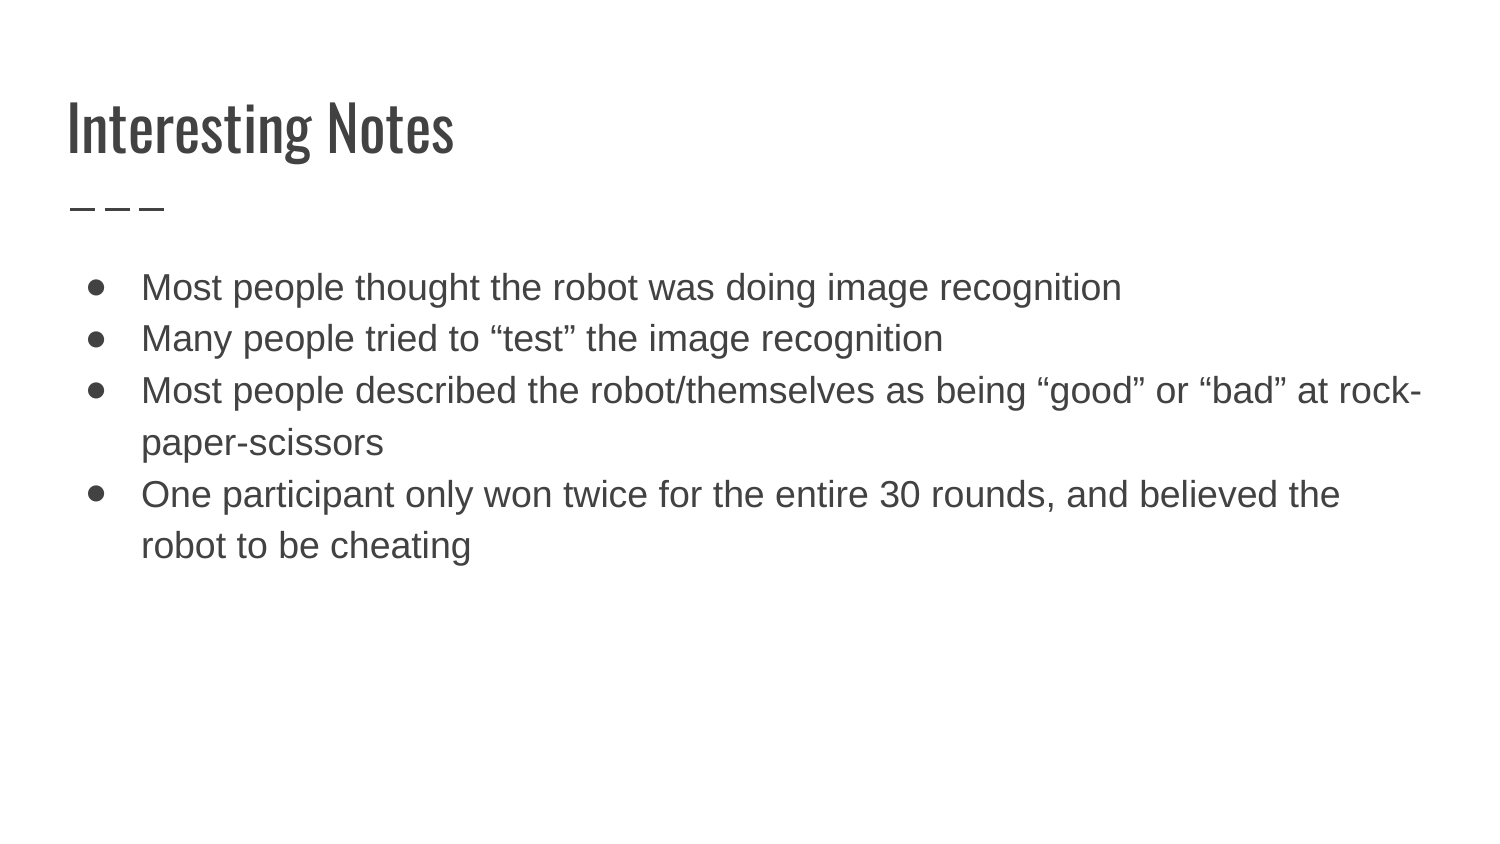

# Interesting Notes
Most people thought the robot was doing image recognition
Many people tried to “test” the image recognition
Most people described the robot/themselves as being “good” or “bad” at rock-paper-scissors
One participant only won twice for the entire 30 rounds, and believed the robot to be cheating